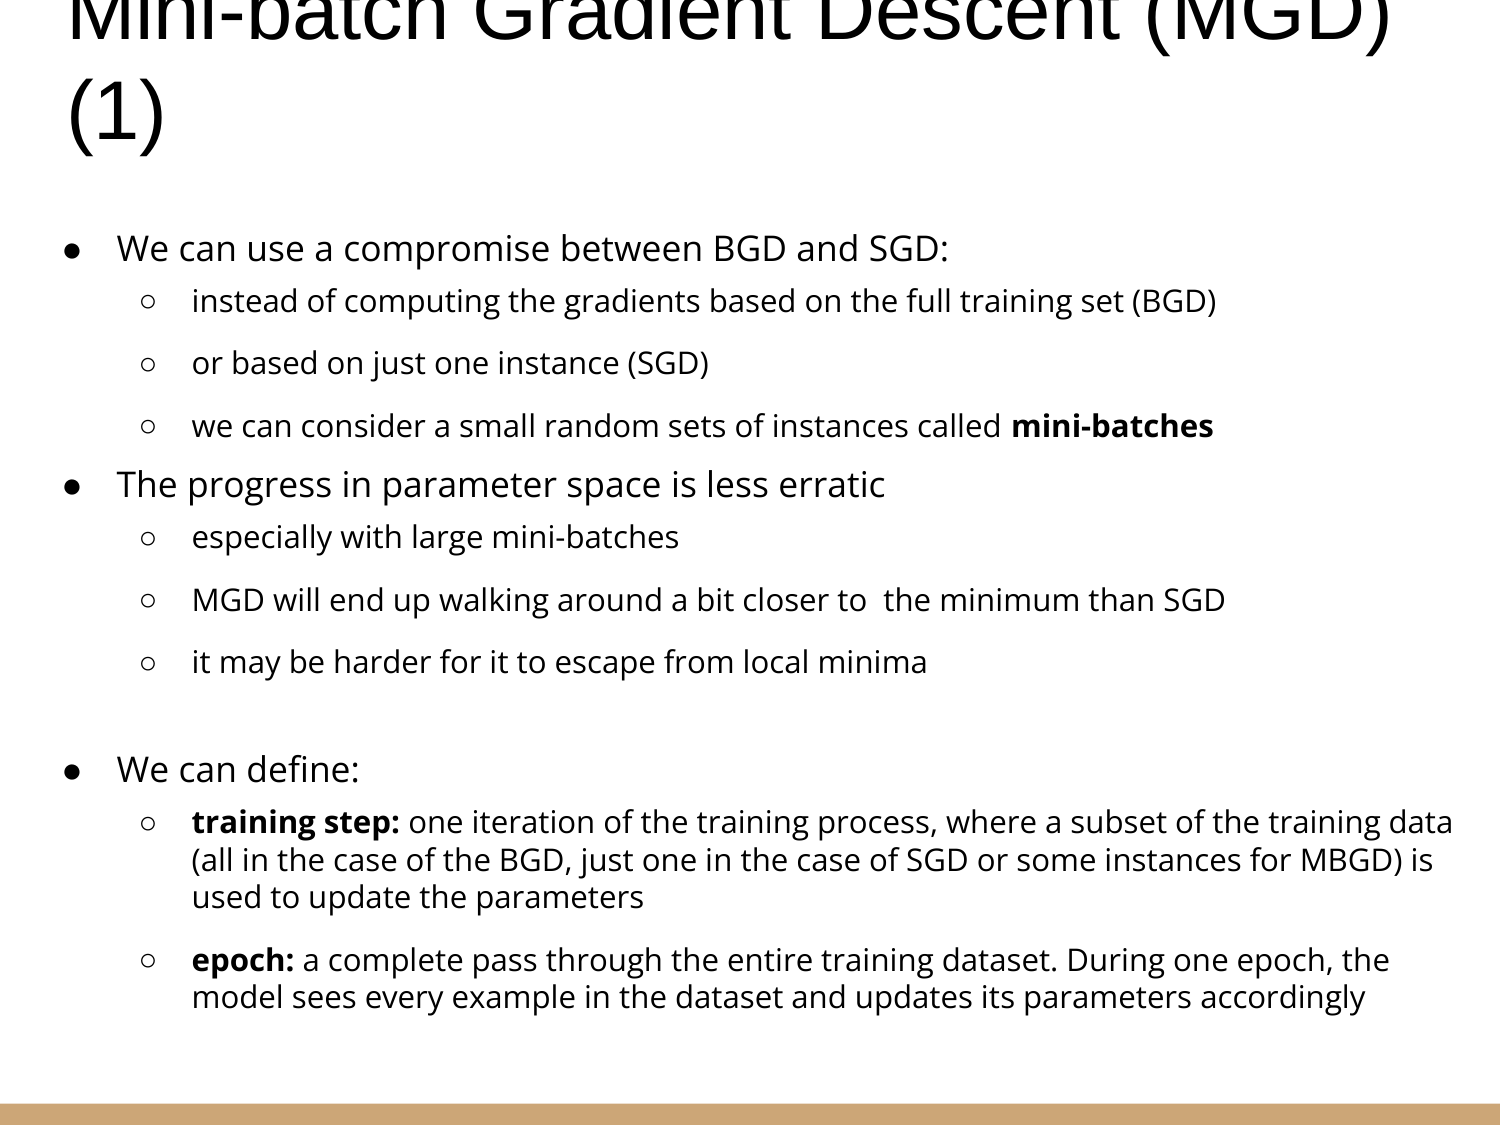

Mini-batch Gradient Descent (MGD) (1)
We can use a compromise between BGD and SGD:
instead of computing the gradients based on the full training set (BGD)
or based on just one instance (SGD)
we can consider a small random sets of instances called mini-batches
The progress in parameter space is less erratic
especially with large mini-batches
MGD will end up walking around a bit closer to  the minimum than SGD
it may be harder for it to escape from local minima

We can define:
training step: one iteration of the training process, where a subset of the training data (all in the case of the BGD, just one in the case of SGD or some instances for MBGD) is used to update the parameters
epoch: a complete pass through the entire training dataset. During one epoch, the model sees every example in the dataset and updates its parameters accordingly